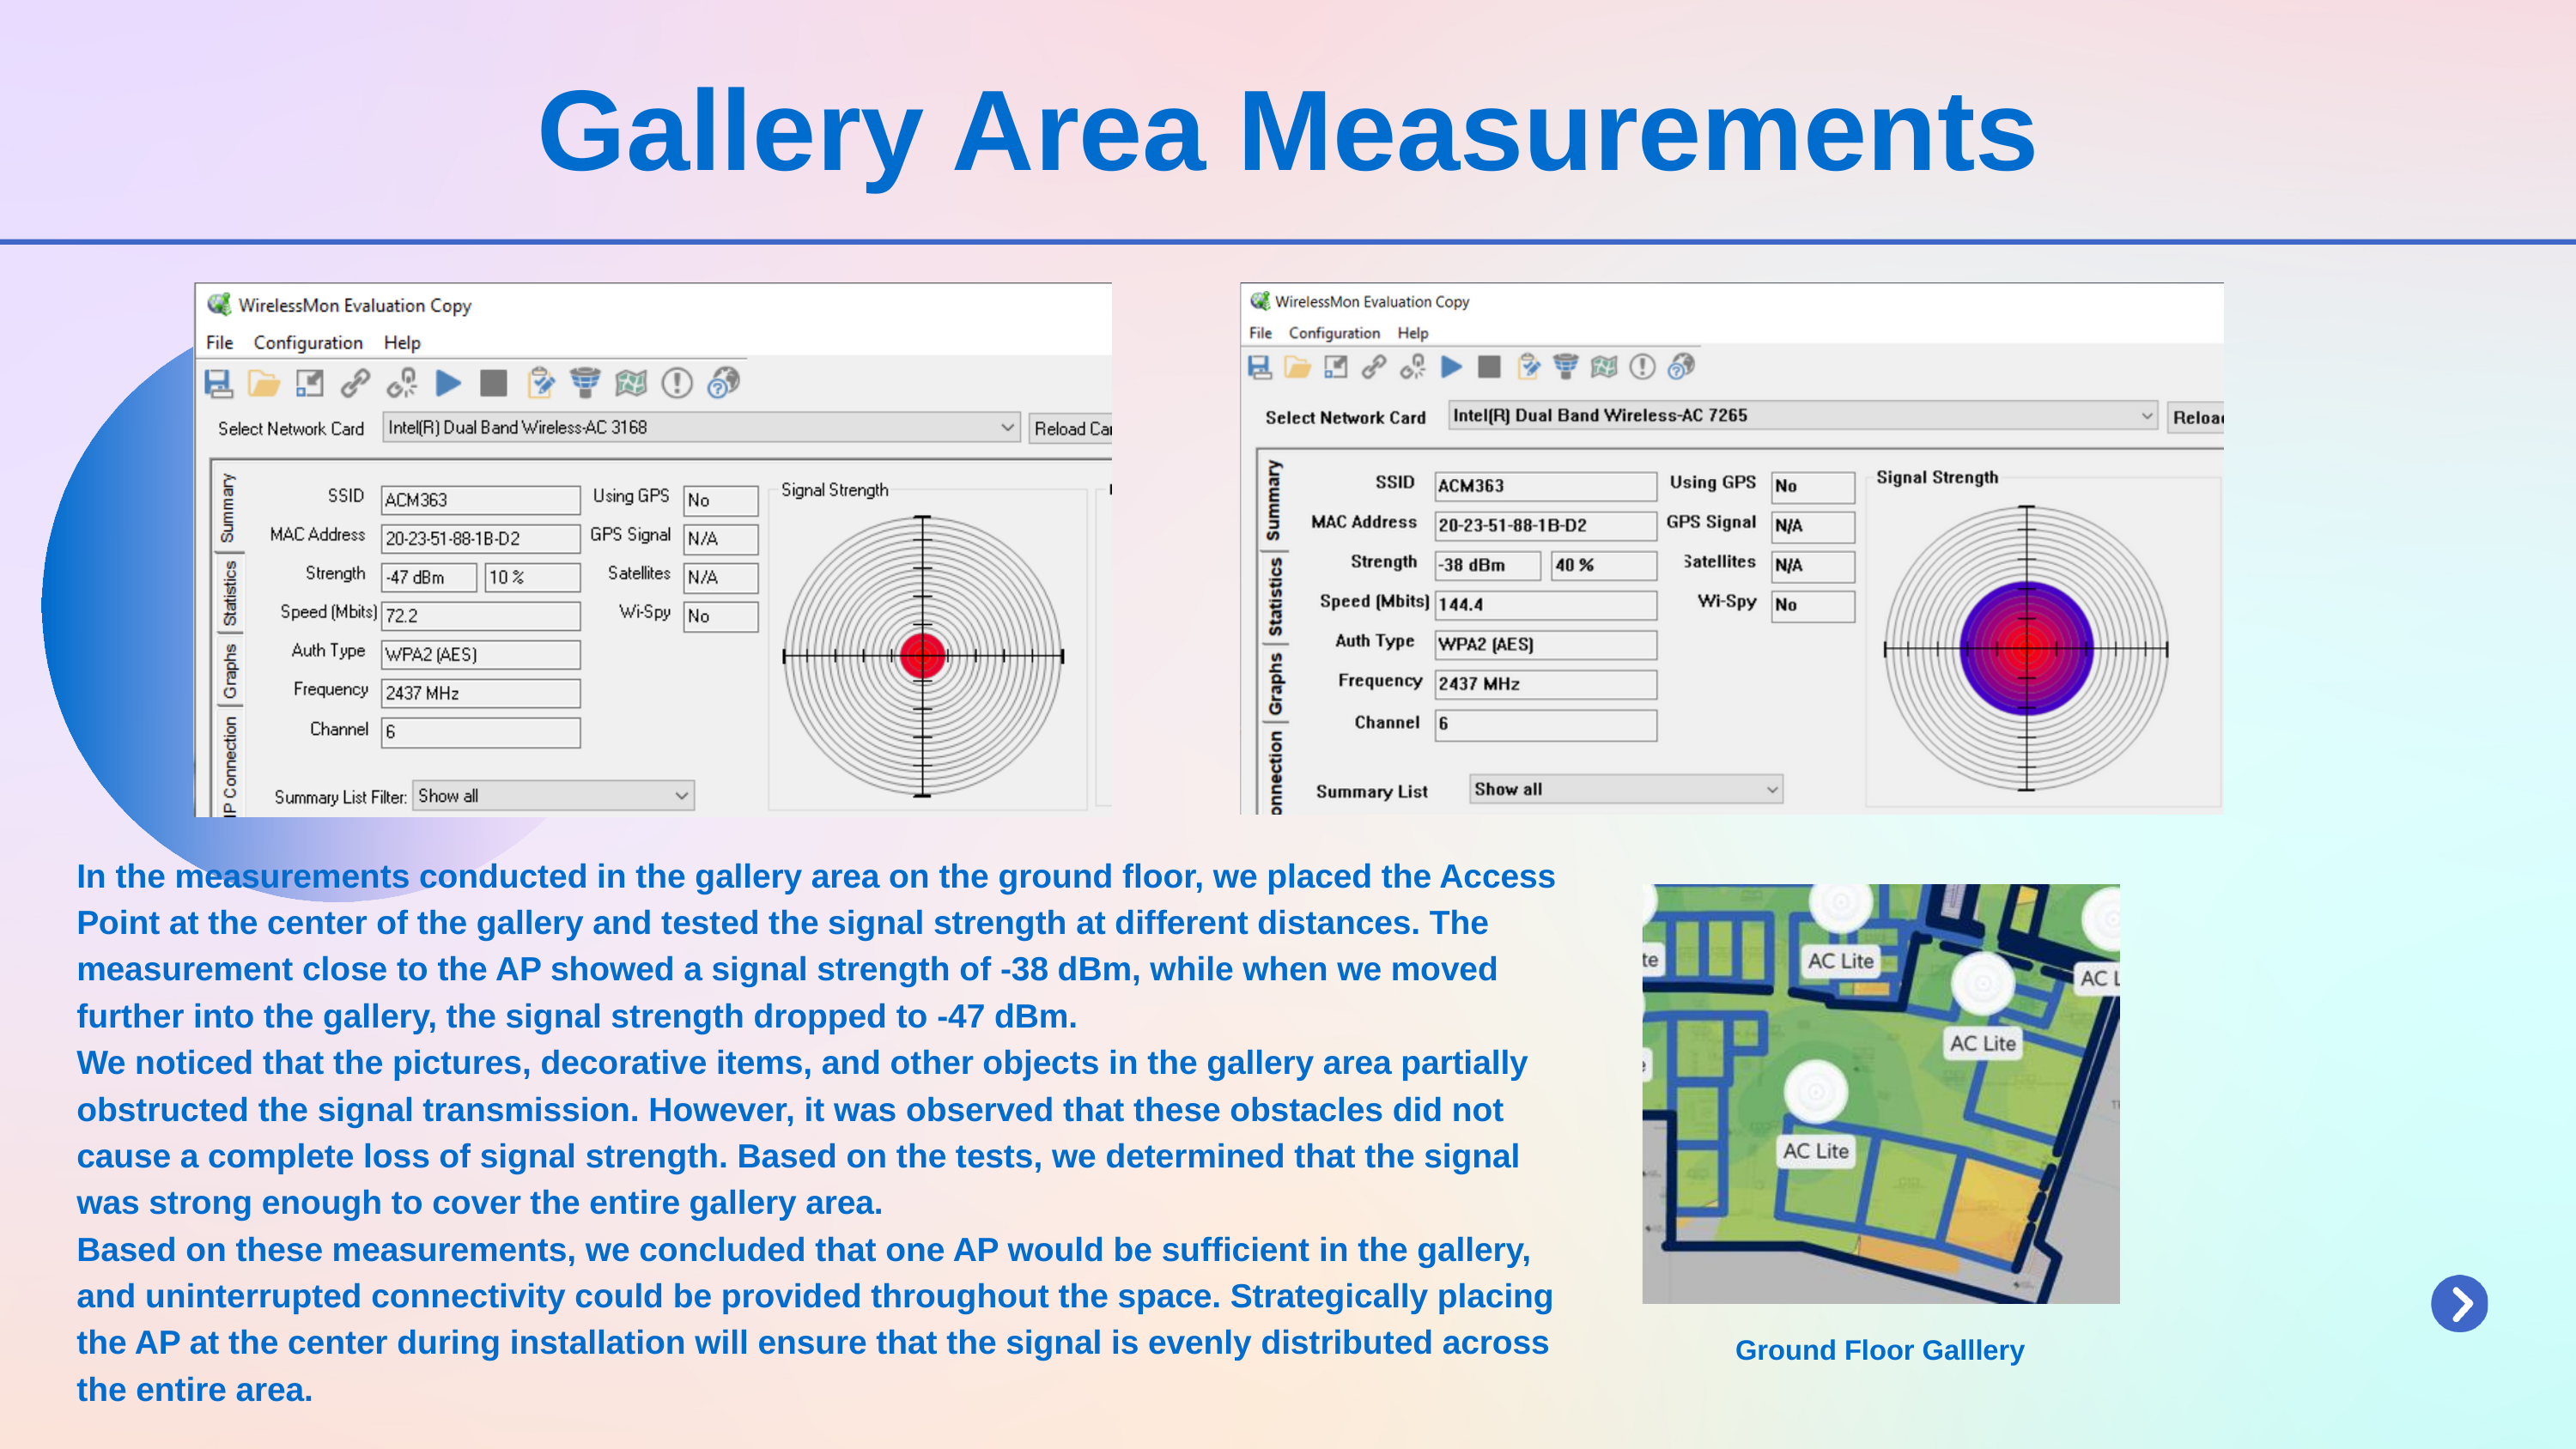

Gallery Area Measurements

In the measurements conducted in the gallery area on the ground floor, we placed the Access Point at the center of the gallery and tested the signal strength at different distances. The measurement close to the AP showed a signal strength of -38 dBm, while when we moved further into the gallery, the signal strength dropped to -47 dBm.
We noticed that the pictures, decorative items, and other objects in the gallery area partially obstructed the signal transmission. However, it was observed that these obstacles did not cause a complete loss of signal strength. Based on the tests, we determined that the signal was strong enough to cover the entire gallery area.
Based on these measurements, we concluded that one AP would be sufficient in the gallery, and uninterrupted connectivity could be provided throughout the space. Strategically placing the AP at the center during installation will ensure that the signal is evenly distributed across the entire area.

Ground Floor Galllery